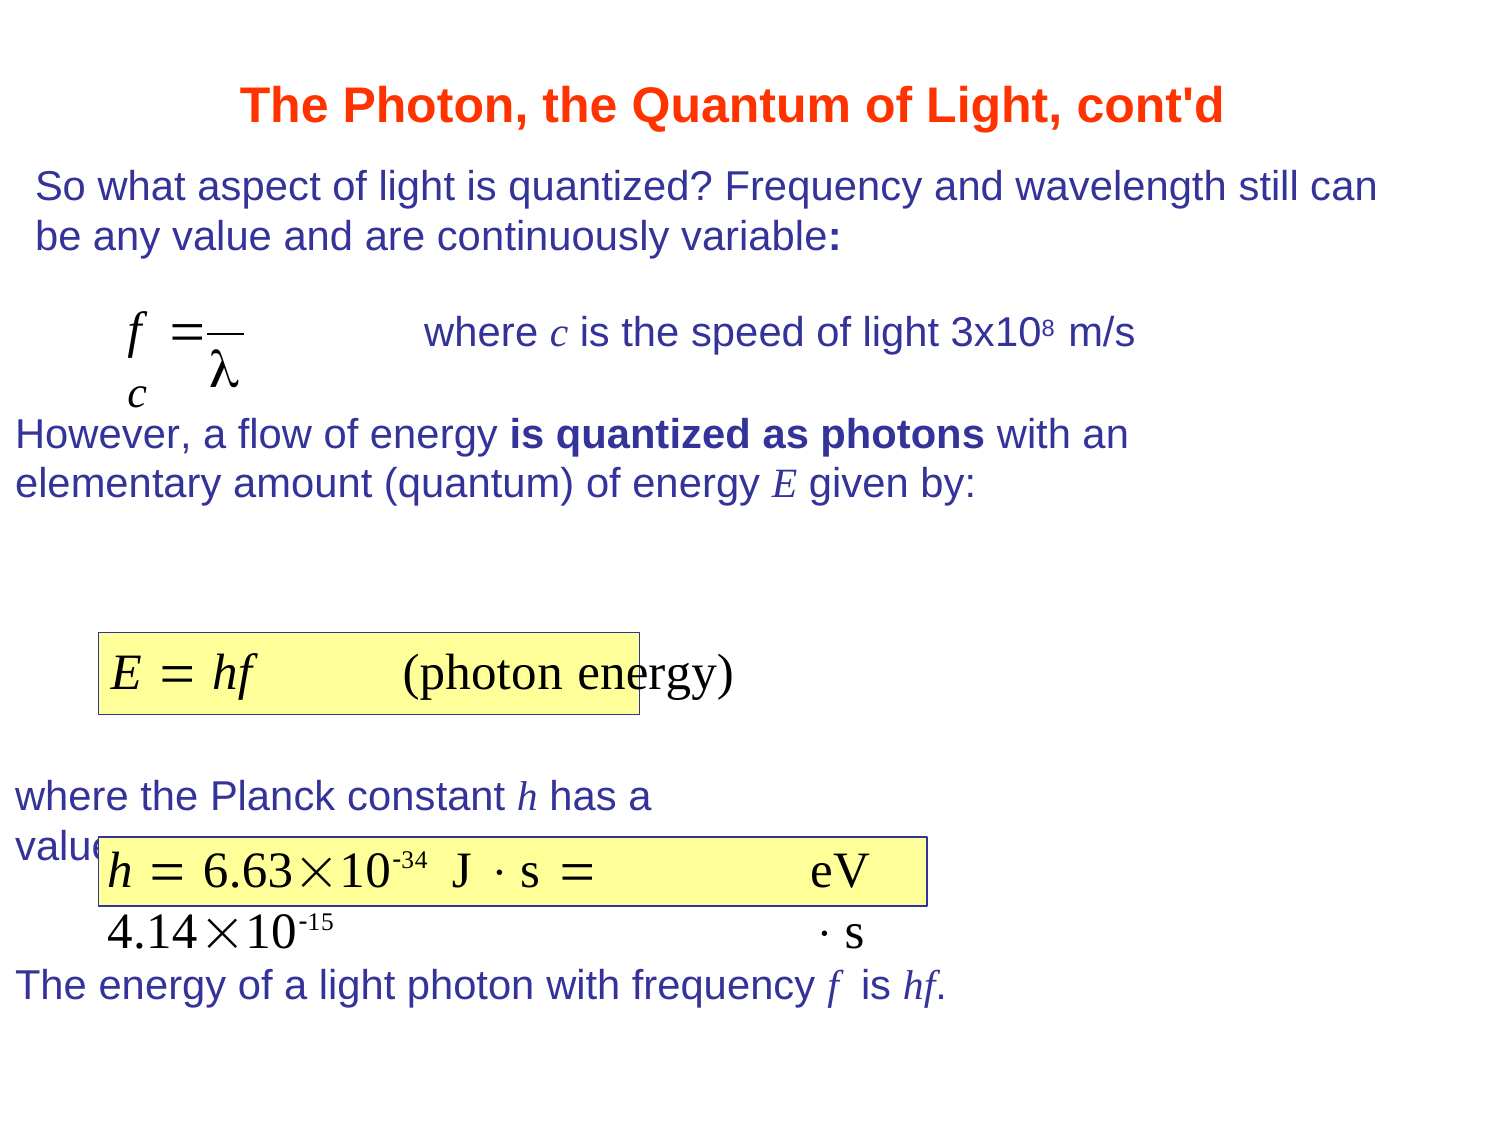

The Photon, the Quantum of Light, cont'd

So what aspect of light is quantized? Frequency and wavelength still can be any value and are continuously variable:
f	=  c
where c is the speed of light 3x108  m/s
λ

However, a flow of energy is quantized as photons with an elementary amount (quantum) of energy E given by:

E = hf	(photon energy)

where the Planck constant h has a value:

h = 6.63×10−34   J ⋅s	= 4.14×10−15
eV ⋅s
The energy of a light photon with frequency f	is hf.